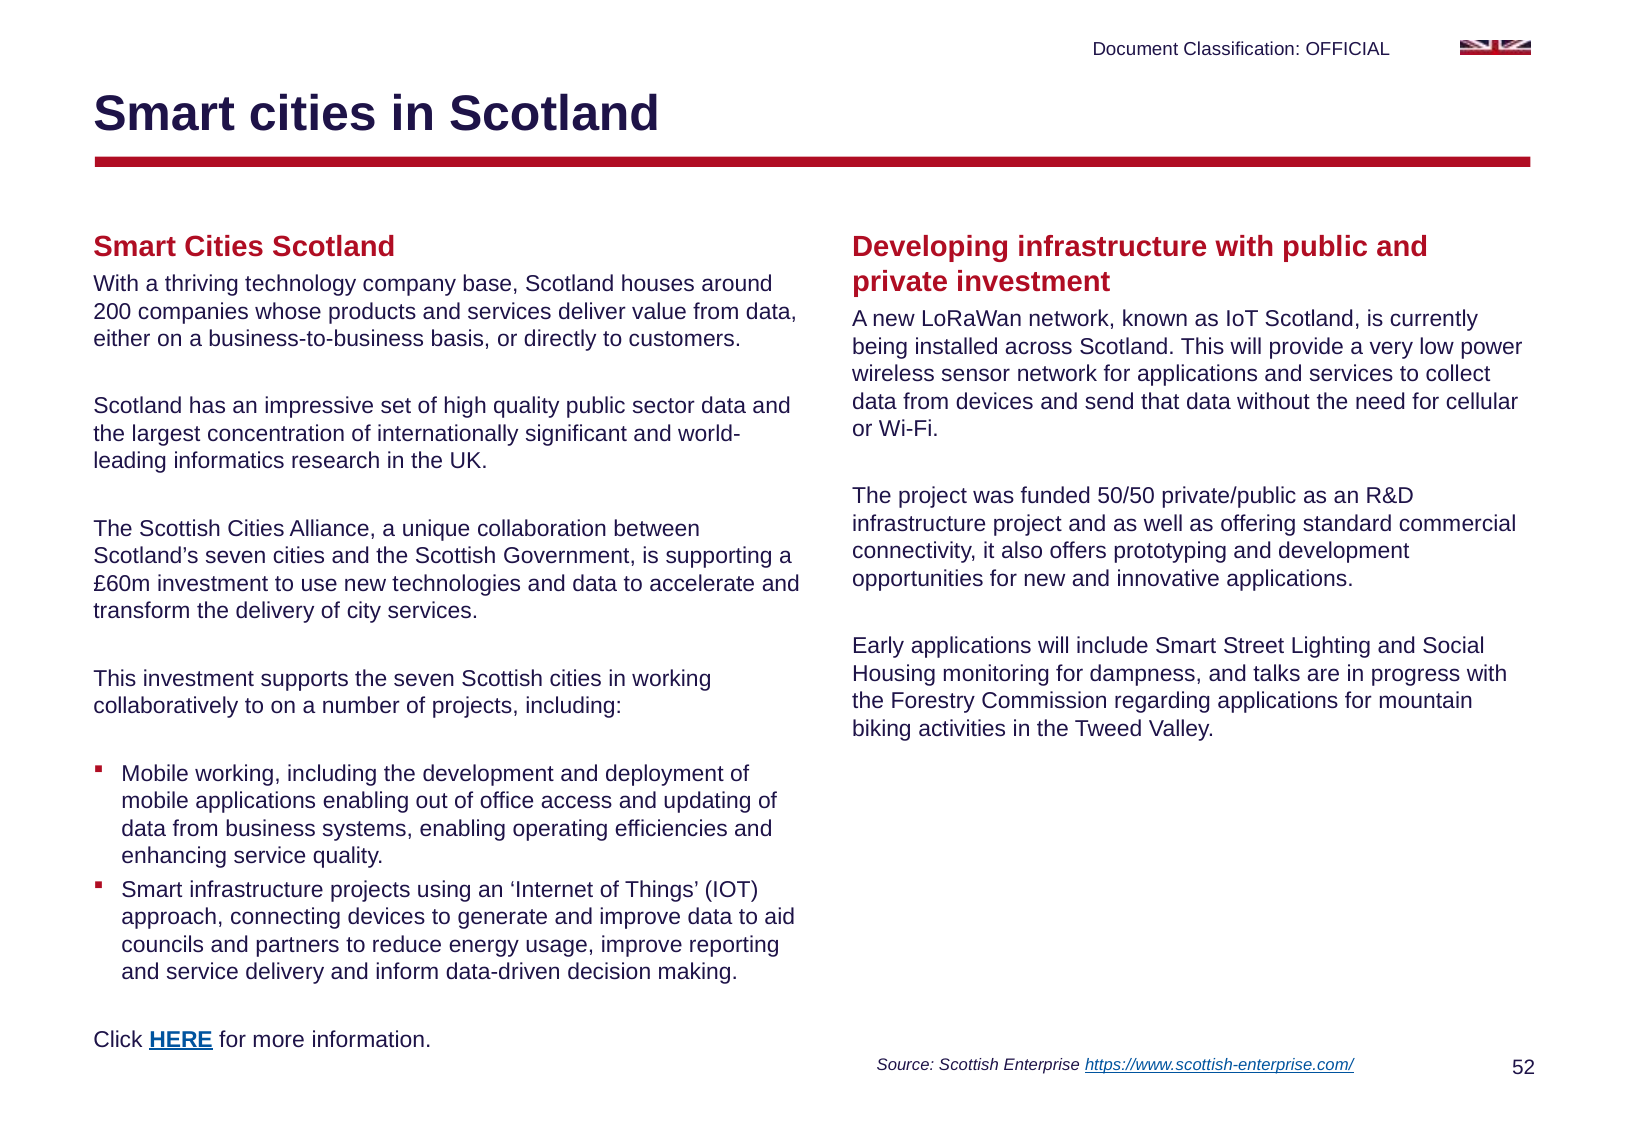

# Smart cities in Scotland
Smart Cities Scotland
With a thriving technology company base, Scotland houses around 200 companies whose products and services deliver value from data, either on a business-to-business basis, or directly to customers.

Scotland has an impressive set of high quality public sector data and the largest concentration of internationally significant and world-leading informatics research in the UK.

The Scottish Cities Alliance, a unique collaboration between Scotland’s seven cities and the Scottish Government, is supporting a £60m investment to use new technologies and data to accelerate and transform the delivery of city services.

This investment supports the seven Scottish cities in working collaboratively to on a number of projects, including:

Mobile working, including the development and deployment of mobile applications enabling out of office access and updating of data from business systems, enabling operating efficiencies and enhancing service quality.
Smart infrastructure projects using an ‘Internet of Things’ (IOT) approach, connecting devices to generate and improve data to aid councils and partners to reduce energy usage, improve reporting and service delivery and inform data-driven decision making.

Click HERE for more information.

Developing infrastructure with public and private investment
A new LoRaWan network, known as IoT Scotland, is currently being installed across Scotland. This will provide a very low power wireless sensor network for applications and services to collect data from devices and send that data without the need for cellular or Wi-Fi.

The project was funded 50/50 private/public as an R&D infrastructure project and as well as offering standard commercial connectivity, it also offers prototyping and development opportunities for new and innovative applications.

Early applications will include Smart Street Lighting and Social Housing monitoring for dampness, and talks are in progress with the Forestry Commission regarding applications for mountain biking activities in the Tweed Valley.
Source: Scottish Enterprise https://www.scottish-enterprise.com/